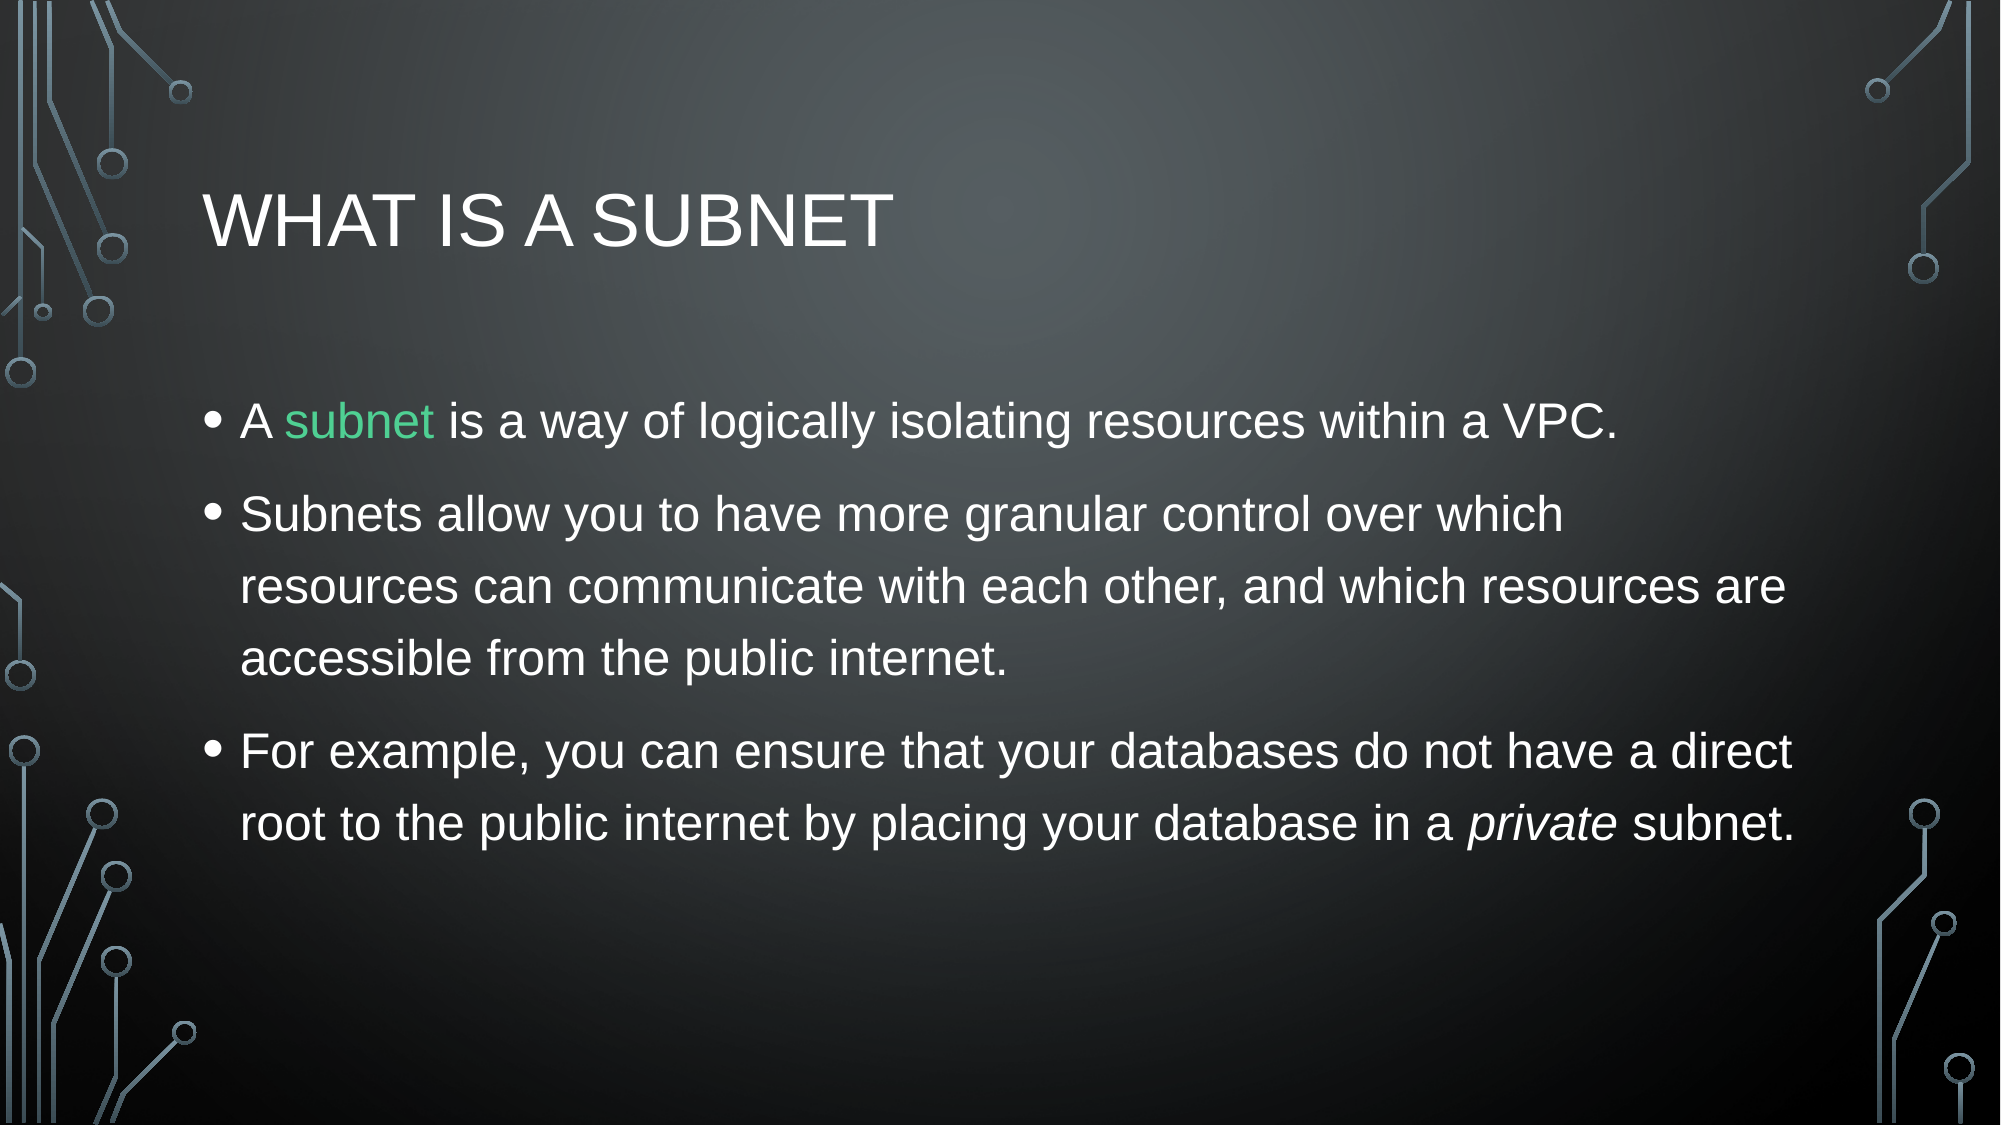

# What is a Subnet
A subnet is a way of logically isolating resources within a VPC.
Subnets allow you to have more granular control over which resources can communicate with each other, and which resources are accessible from the public internet.
For example, you can ensure that your databases do not have a direct root to the public internet by placing your database in a private subnet.